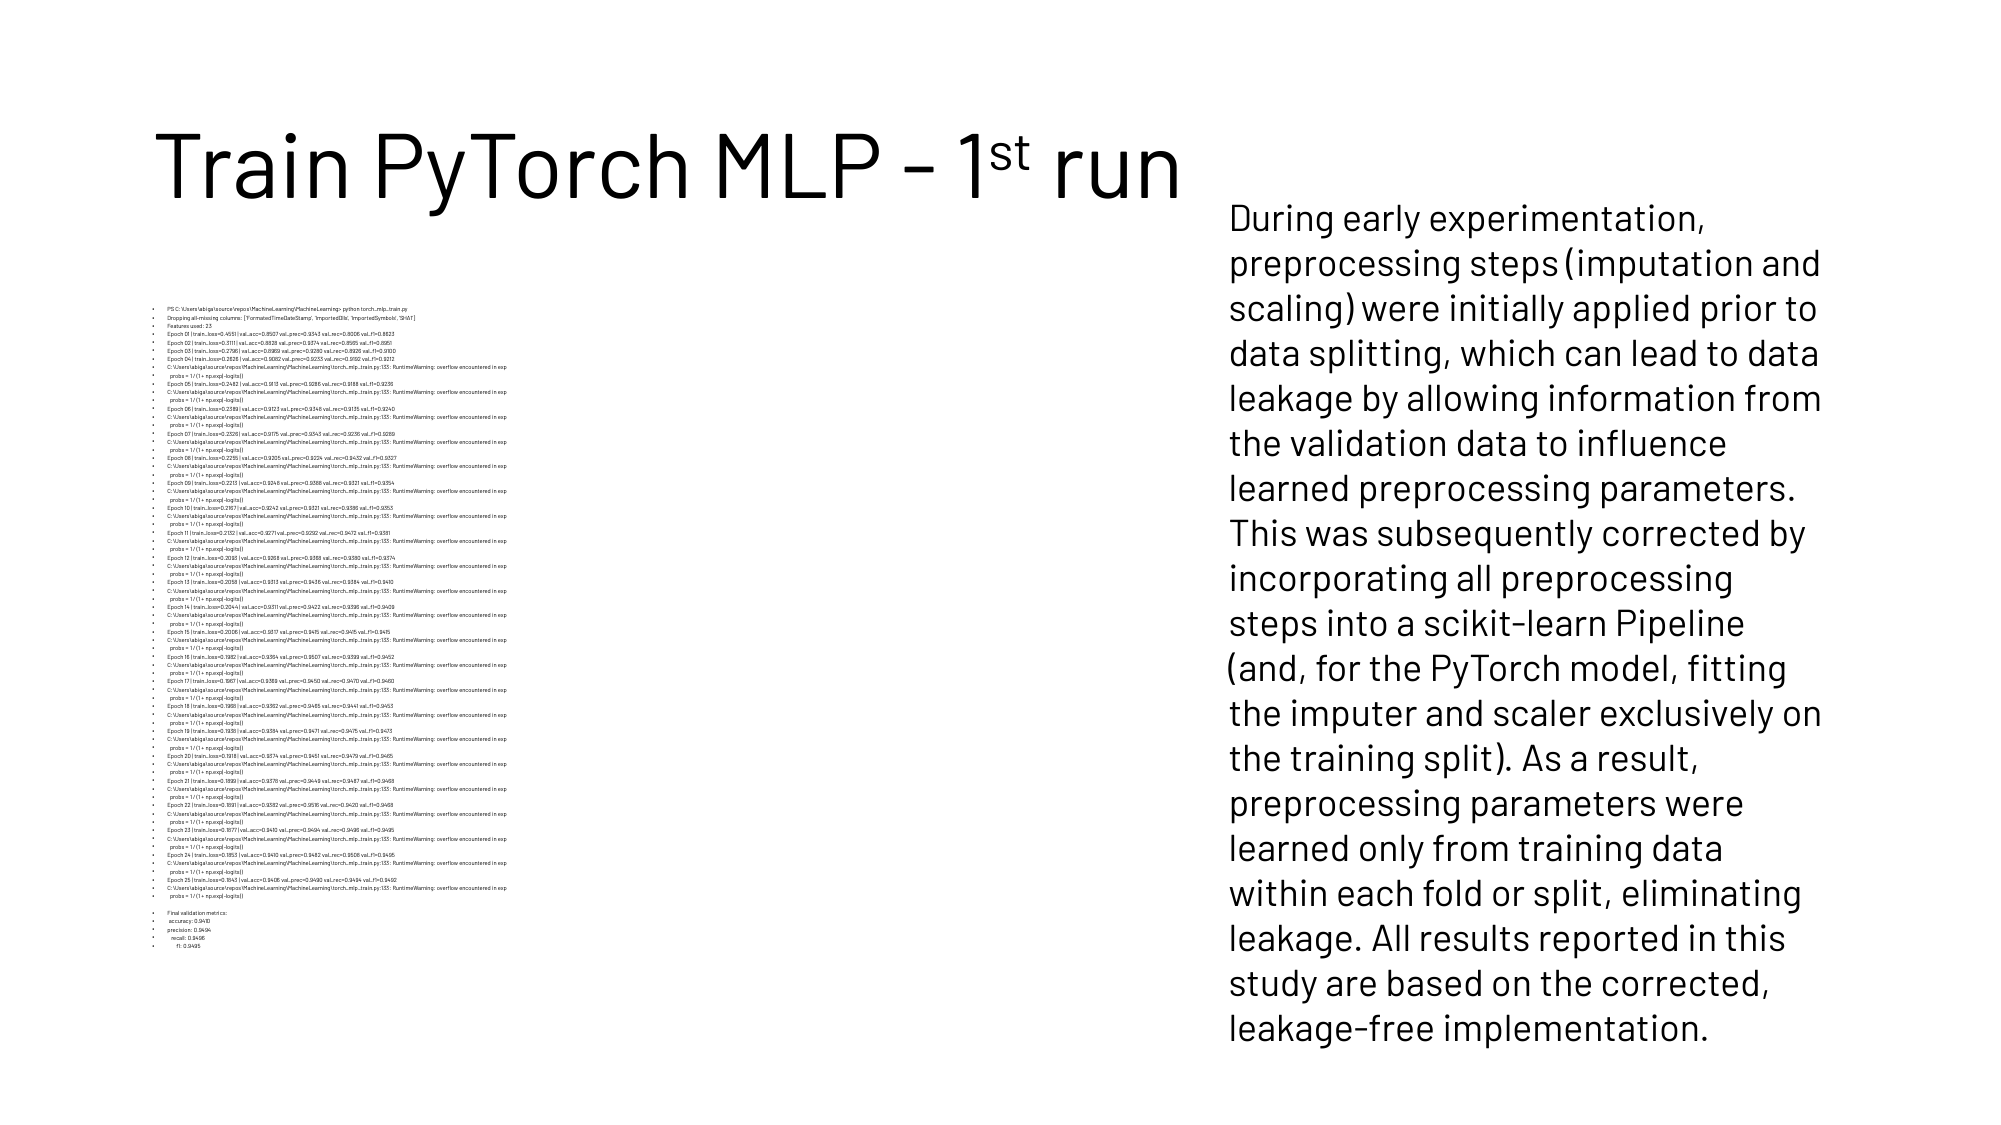

# Train PyTorch MLP - 1st run
During early experimentation, preprocessing steps (imputation and scaling) were initially applied prior to data splitting, which can lead to data leakage by allowing information from the validation data to influence learned preprocessing parameters.
This was subsequently corrected by incorporating all preprocessing steps into a scikit-learn Pipeline (and, for the PyTorch model, fitting the imputer and scaler exclusively on the training split). As a result, preprocessing parameters were learned only from training data within each fold or split, eliminating leakage. All results reported in this study are based on the corrected, leakage-free implementation.
PS C:\Users\abiga\source\repos\MachineLearning\MachineLearning> python torch_mlp_train.py
Dropping all-missing columns: ['FormatedTimeDateStamp', 'ImportedDlls', 'ImportedSymbols', 'SHA1']
Features used: 23
Epoch 01 | train_loss=0.4551 | val_acc=0.8507 val_prec=0.9343 val_rec=0.8006 val_f1=0.8623
Epoch 02 | train_loss=0.3111 | val_acc=0.8828 val_prec=0.9374 val_rec=0.8565 val_f1=0.8951
Epoch 03 | train_loss=0.2796 | val_acc=0.8969 val_prec=0.9280 val_rec=0.8926 val_f1=0.9100
Epoch 04 | train_loss=0.2626 | val_acc=0.9082 val_prec=0.9233 val_rec=0.9192 val_f1=0.9212
C:\Users\abiga\source\repos\MachineLearning\MachineLearning\torch_mlp_train.py:133: RuntimeWarning: overflow encountered in exp
  probs = 1 / (1 + np.exp(-logits))
Epoch 05 | train_loss=0.2482 | val_acc=0.9113 val_prec=0.9286 val_rec=0.9188 val_f1=0.9236
C:\Users\abiga\source\repos\MachineLearning\MachineLearning\torch_mlp_train.py:133: RuntimeWarning: overflow encountered in exp
  probs = 1 / (1 + np.exp(-logits))
Epoch 06 | train_loss=0.2389 | val_acc=0.9123 val_prec=0.9348 val_rec=0.9135 val_f1=0.9240
C:\Users\abiga\source\repos\MachineLearning\MachineLearning\torch_mlp_train.py:133: RuntimeWarning: overflow encountered in exp
  probs = 1 / (1 + np.exp(-logits))
Epoch 07 | train_loss=0.2326 | val_acc=0.9175 val_prec=0.9343 val_rec=0.9236 val_f1=0.9289
C:\Users\abiga\source\repos\MachineLearning\MachineLearning\torch_mlp_train.py:133: RuntimeWarning: overflow encountered in exp
  probs = 1 / (1 + np.exp(-logits))
Epoch 08 | train_loss=0.2255 | val_acc=0.9205 val_prec=0.9224 val_rec=0.9432 val_f1=0.9327
C:\Users\abiga\source\repos\MachineLearning\MachineLearning\torch_mlp_train.py:133: RuntimeWarning: overflow encountered in exp
  probs = 1 / (1 + np.exp(-logits))
Epoch 09 | train_loss=0.2213 | val_acc=0.9248 val_prec=0.9388 val_rec=0.9321 val_f1=0.9354
C:\Users\abiga\source\repos\MachineLearning\MachineLearning\torch_mlp_train.py:133: RuntimeWarning: overflow encountered in exp
  probs = 1 / (1 + np.exp(-logits))
Epoch 10 | train_loss=0.2167 | val_acc=0.9242 val_prec=0.9321 val_rec=0.9386 val_f1=0.9353
C:\Users\abiga\source\repos\MachineLearning\MachineLearning\torch_mlp_train.py:133: RuntimeWarning: overflow encountered in exp
  probs = 1 / (1 + np.exp(-logits))
Epoch 11 | train_loss=0.2132 | val_acc=0.9271 val_prec=0.9292 val_rec=0.9472 val_f1=0.9381
C:\Users\abiga\source\repos\MachineLearning\MachineLearning\torch_mlp_train.py:133: RuntimeWarning: overflow encountered in exp
  probs = 1 / (1 + np.exp(-logits))
Epoch 12 | train_loss=0.2093 | val_acc=0.9268 val_prec=0.9368 val_rec=0.9380 val_f1=0.9374
C:\Users\abiga\source\repos\MachineLearning\MachineLearning\torch_mlp_train.py:133: RuntimeWarning: overflow encountered in exp
  probs = 1 / (1 + np.exp(-logits))
Epoch 13 | train_loss=0.2058 | val_acc=0.9313 val_prec=0.9436 val_rec=0.9384 val_f1=0.9410
C:\Users\abiga\source\repos\MachineLearning\MachineLearning\torch_mlp_train.py:133: RuntimeWarning: overflow encountered in exp
  probs = 1 / (1 + np.exp(-logits))
Epoch 14 | train_loss=0.2044 | val_acc=0.9311 val_prec=0.9422 val_rec=0.9396 val_f1=0.9409
C:\Users\abiga\source\repos\MachineLearning\MachineLearning\torch_mlp_train.py:133: RuntimeWarning: overflow encountered in exp
  probs = 1 / (1 + np.exp(-logits))
Epoch 15 | train_loss=0.2006 | val_acc=0.9317 val_prec=0.9415 val_rec=0.9415 val_f1=0.9415
C:\Users\abiga\source\repos\MachineLearning\MachineLearning\torch_mlp_train.py:133: RuntimeWarning: overflow encountered in exp
  probs = 1 / (1 + np.exp(-logits))
Epoch 16 | train_loss=0.1982 | val_acc=0.9364 val_prec=0.9507 val_rec=0.9399 val_f1=0.9452
C:\Users\abiga\source\repos\MachineLearning\MachineLearning\torch_mlp_train.py:133: RuntimeWarning: overflow encountered in exp
  probs = 1 / (1 + np.exp(-logits))
Epoch 17 | train_loss=0.1967 | val_acc=0.9369 val_prec=0.9450 val_rec=0.9470 val_f1=0.9460
C:\Users\abiga\source\repos\MachineLearning\MachineLearning\torch_mlp_train.py:133: RuntimeWarning: overflow encountered in exp
  probs = 1 / (1 + np.exp(-logits))
Epoch 18 | train_loss=0.1968 | val_acc=0.9362 val_prec=0.9465 val_rec=0.9441 val_f1=0.9453
C:\Users\abiga\source\repos\MachineLearning\MachineLearning\torch_mlp_train.py:133: RuntimeWarning: overflow encountered in exp
  probs = 1 / (1 + np.exp(-logits))
Epoch 19 | train_loss=0.1938 | val_acc=0.9384 val_prec=0.9471 val_rec=0.9475 val_f1=0.9473
C:\Users\abiga\source\repos\MachineLearning\MachineLearning\torch_mlp_train.py:133: RuntimeWarning: overflow encountered in exp
  probs = 1 / (1 + np.exp(-logits))
Epoch 20 | train_loss=0.1918 | val_acc=0.9374 val_prec=0.9451 val_rec=0.9479 val_f1=0.9465
C:\Users\abiga\source\repos\MachineLearning\MachineLearning\torch_mlp_train.py:133: RuntimeWarning: overflow encountered in exp
  probs = 1 / (1 + np.exp(-logits))
Epoch 21 | train_loss=0.1899 | val_acc=0.9378 val_prec=0.9449 val_rec=0.9487 val_f1=0.9468
C:\Users\abiga\source\repos\MachineLearning\MachineLearning\torch_mlp_train.py:133: RuntimeWarning: overflow encountered in exp
  probs = 1 / (1 + np.exp(-logits))
Epoch 22 | train_loss=0.1891 | val_acc=0.9382 val_prec=0.9516 val_rec=0.9420 val_f1=0.9468
C:\Users\abiga\source\repos\MachineLearning\MachineLearning\torch_mlp_train.py:133: RuntimeWarning: overflow encountered in exp
  probs = 1 / (1 + np.exp(-logits))
Epoch 23 | train_loss=0.1877 | val_acc=0.9410 val_prec=0.9494 val_rec=0.9496 val_f1=0.9495
C:\Users\abiga\source\repos\MachineLearning\MachineLearning\torch_mlp_train.py:133: RuntimeWarning: overflow encountered in exp
  probs = 1 / (1 + np.exp(-logits))
Epoch 24 | train_loss=0.1853 | val_acc=0.9410 val_prec=0.9482 val_rec=0.9508 val_f1=0.9495
C:\Users\abiga\source\repos\MachineLearning\MachineLearning\torch_mlp_train.py:133: RuntimeWarning: overflow encountered in exp
  probs = 1 / (1 + np.exp(-logits))
Epoch 25 | train_loss=0.1843 | val_acc=0.9406 val_prec=0.9490 val_rec=0.9494 val_f1=0.9492
C:\Users\abiga\source\repos\MachineLearning\MachineLearning\torch_mlp_train.py:133: RuntimeWarning: overflow encountered in exp
  probs = 1 / (1 + np.exp(-logits))

Final validation metrics:
 accuracy: 0.9410
precision: 0.9494
   recall: 0.9496
       f1: 0.9495